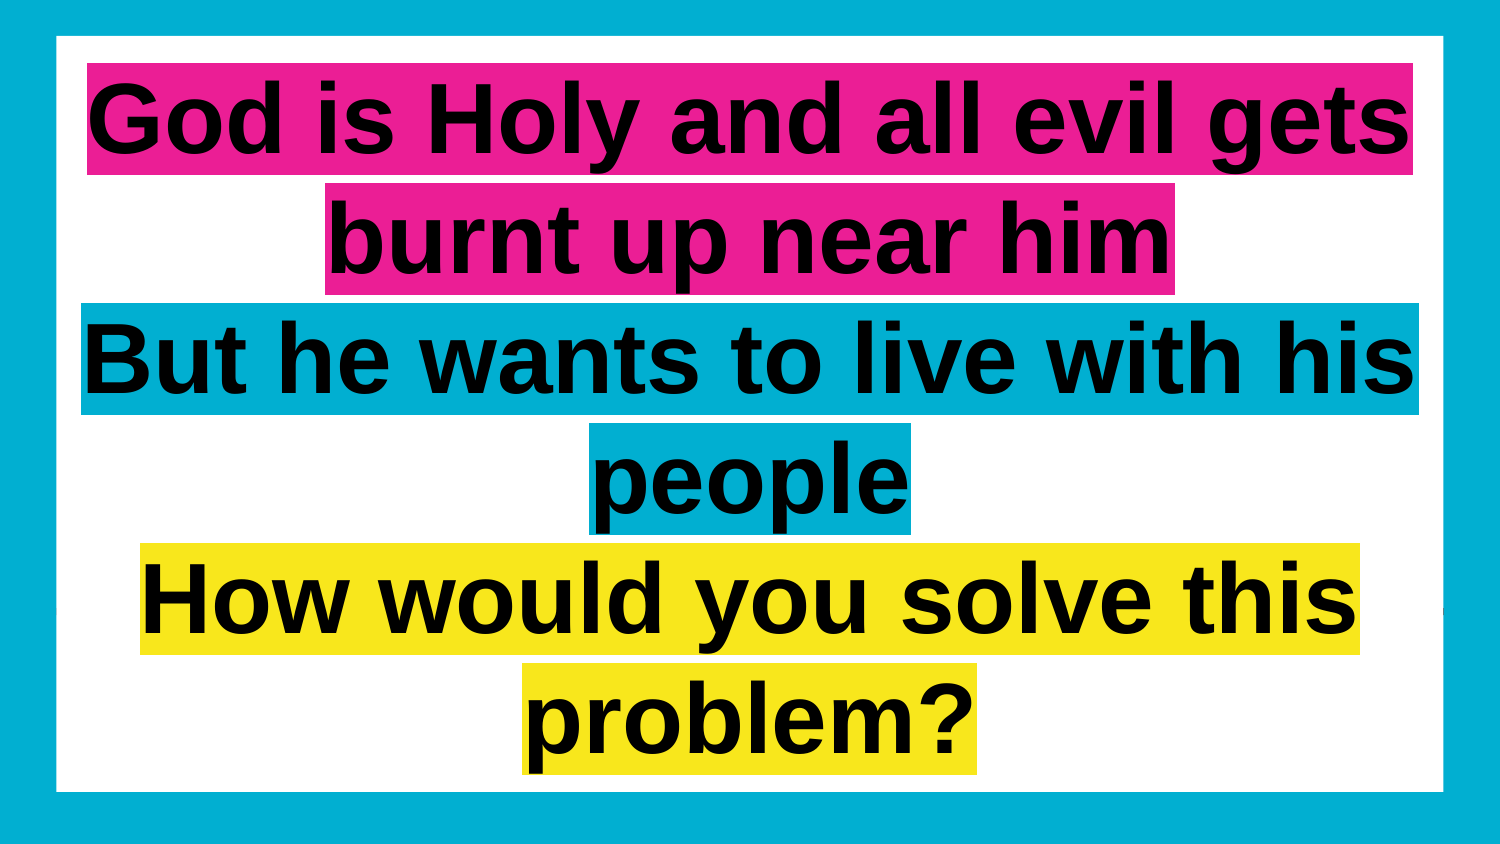

# God is Holy and all evil gets burnt up near him
But he wants to live with his people
How would you solve this problem?